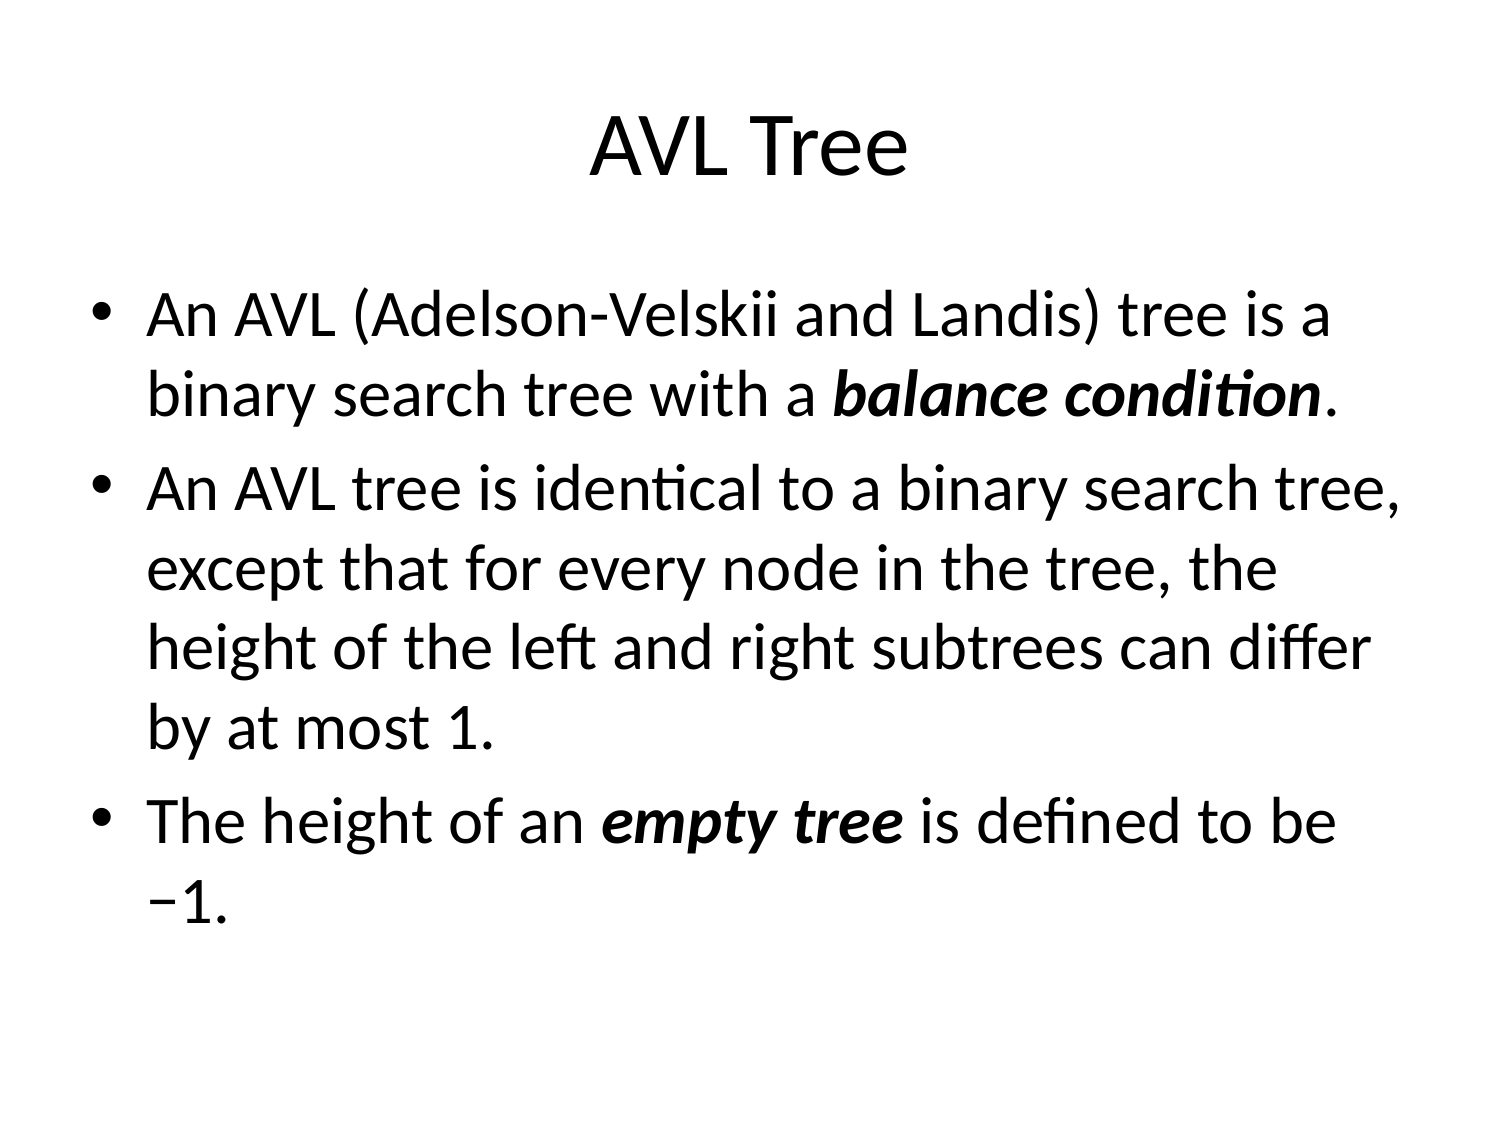

# AVL Tree
An AVL (Adelson-Velskii and Landis) tree is a binary search tree with a balance condition.
An AVL tree is identical to a binary search tree, except that for every node in the tree, the height of the left and right subtrees can differ by at most 1.
The height of an empty tree is defined to be −1.